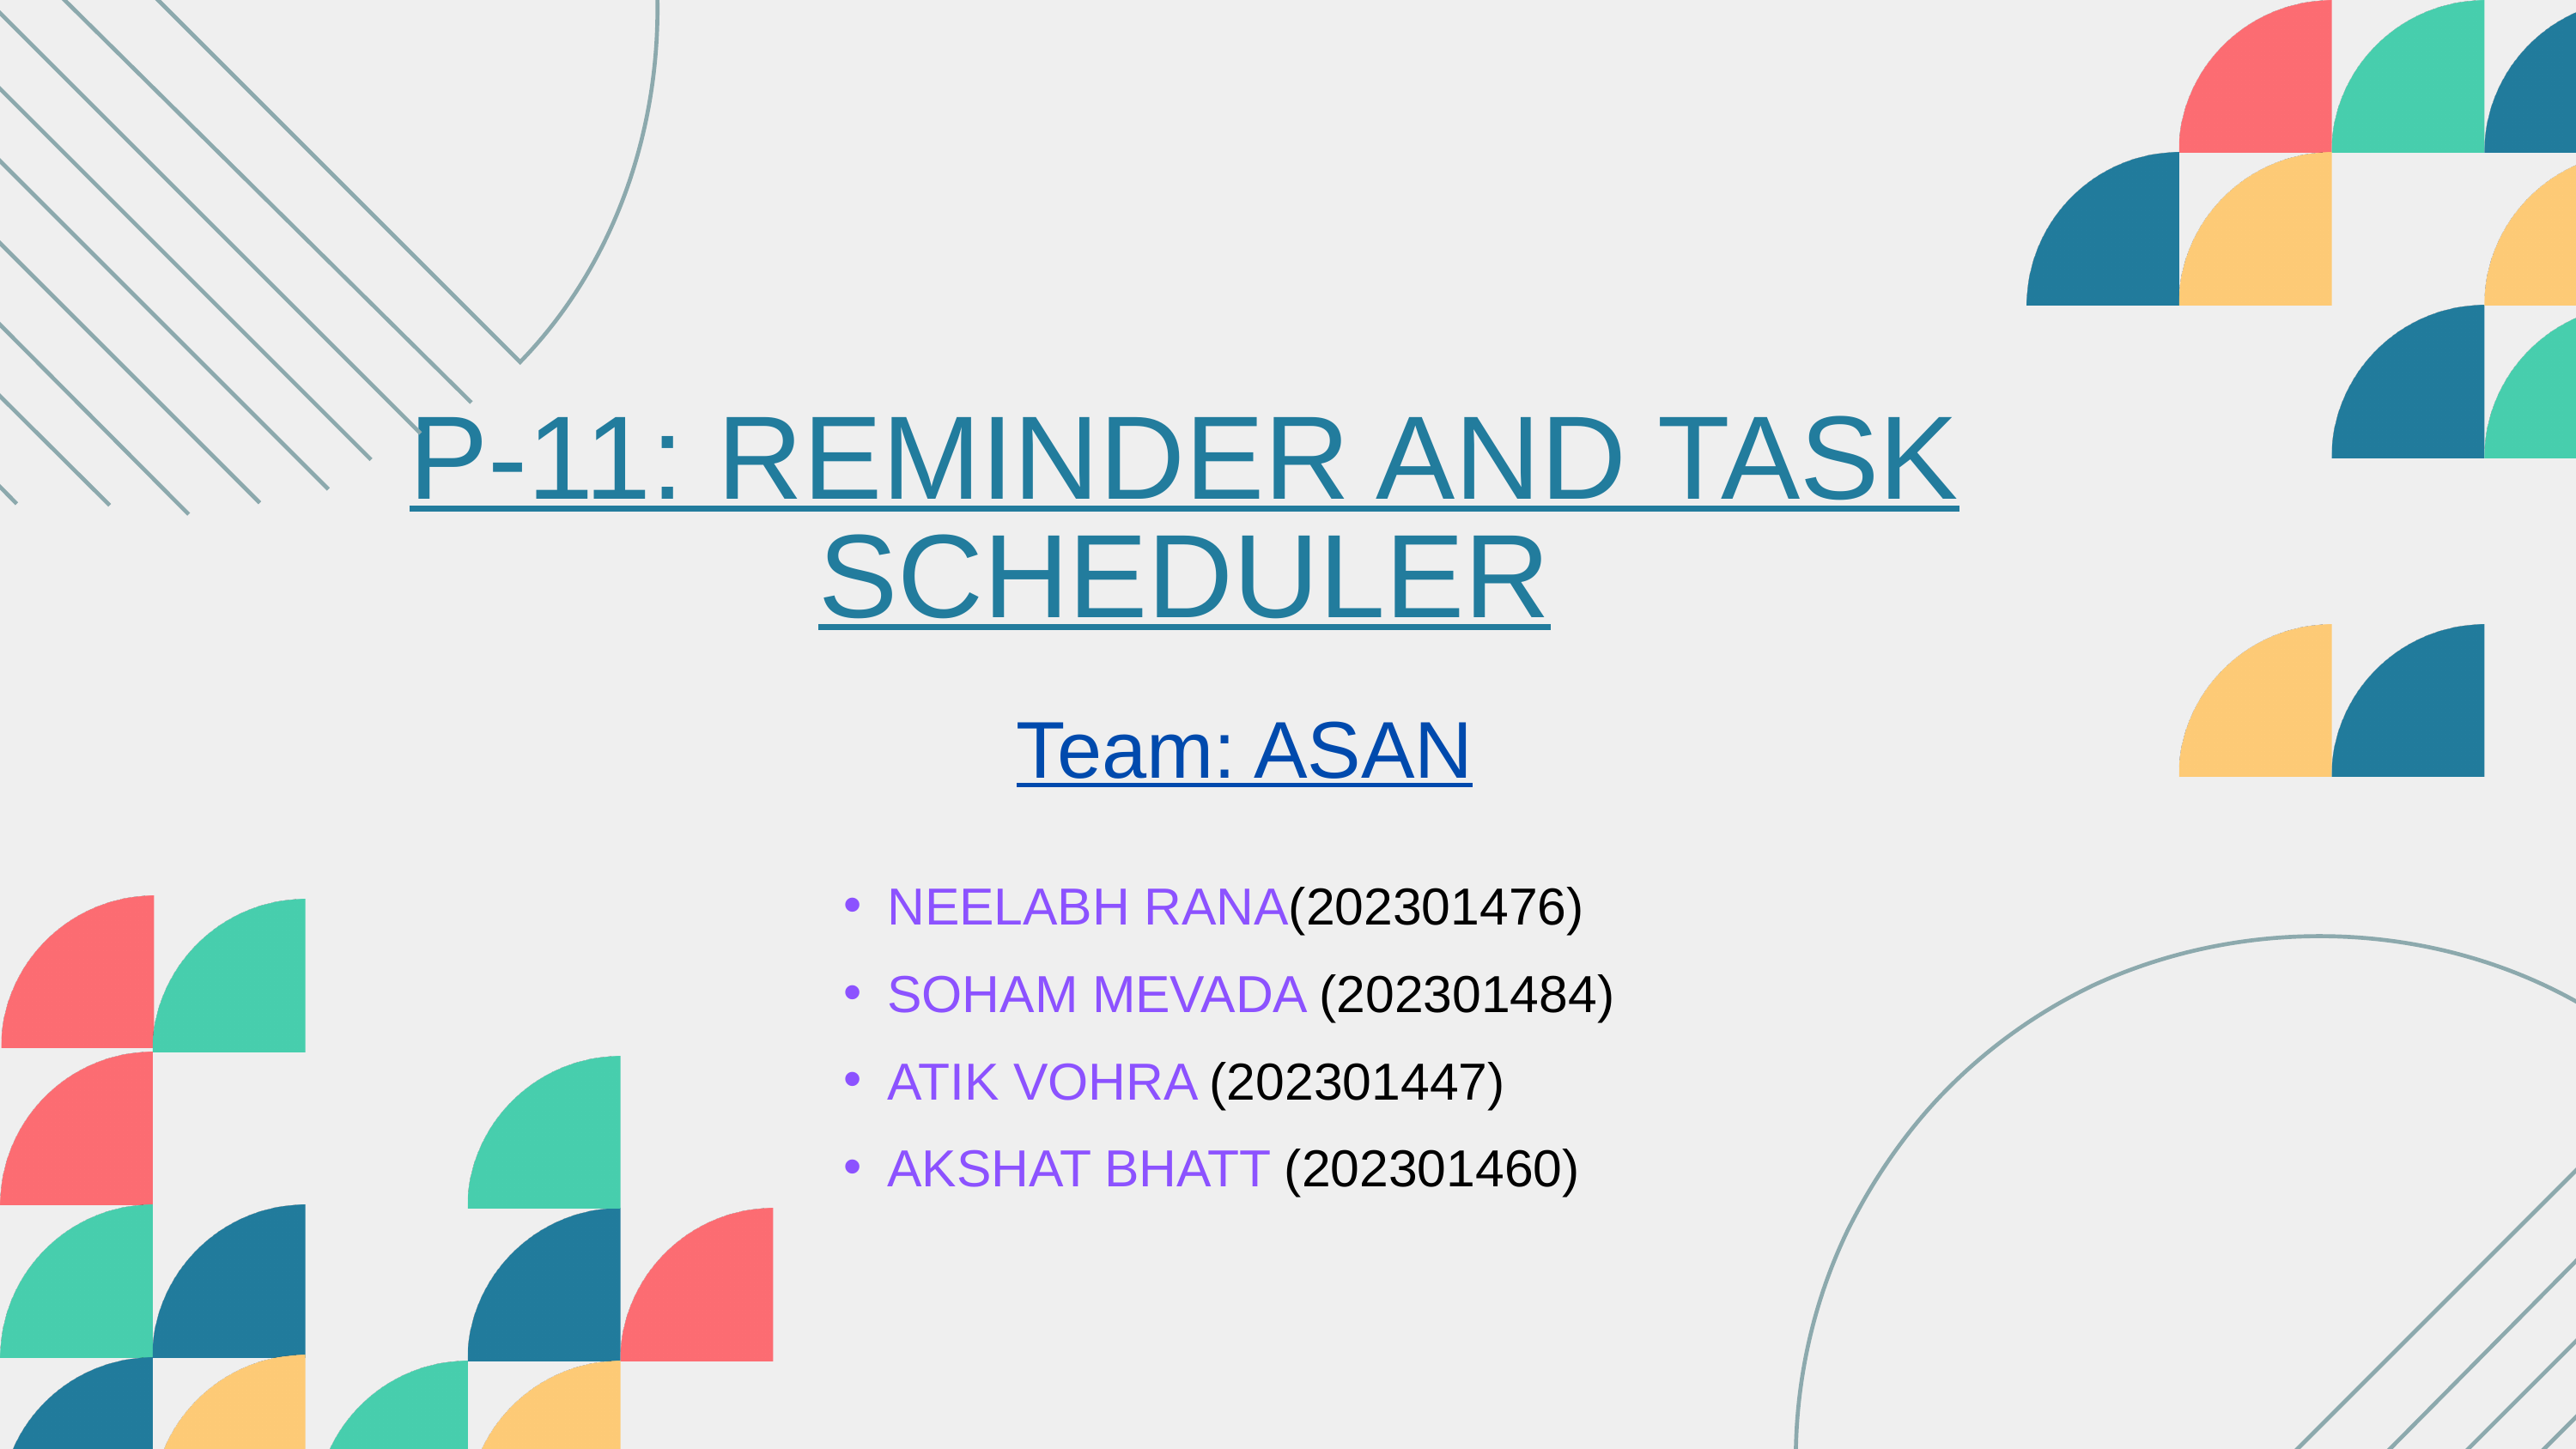

P-11: REMINDER AND TASK SCHEDULER

Team: ASAN
NEELABH RANA(202301476)
SOHAM MEVADA (202301484)
ATIK VOHRA (202301447)
AKSHAT BHATT (202301460)